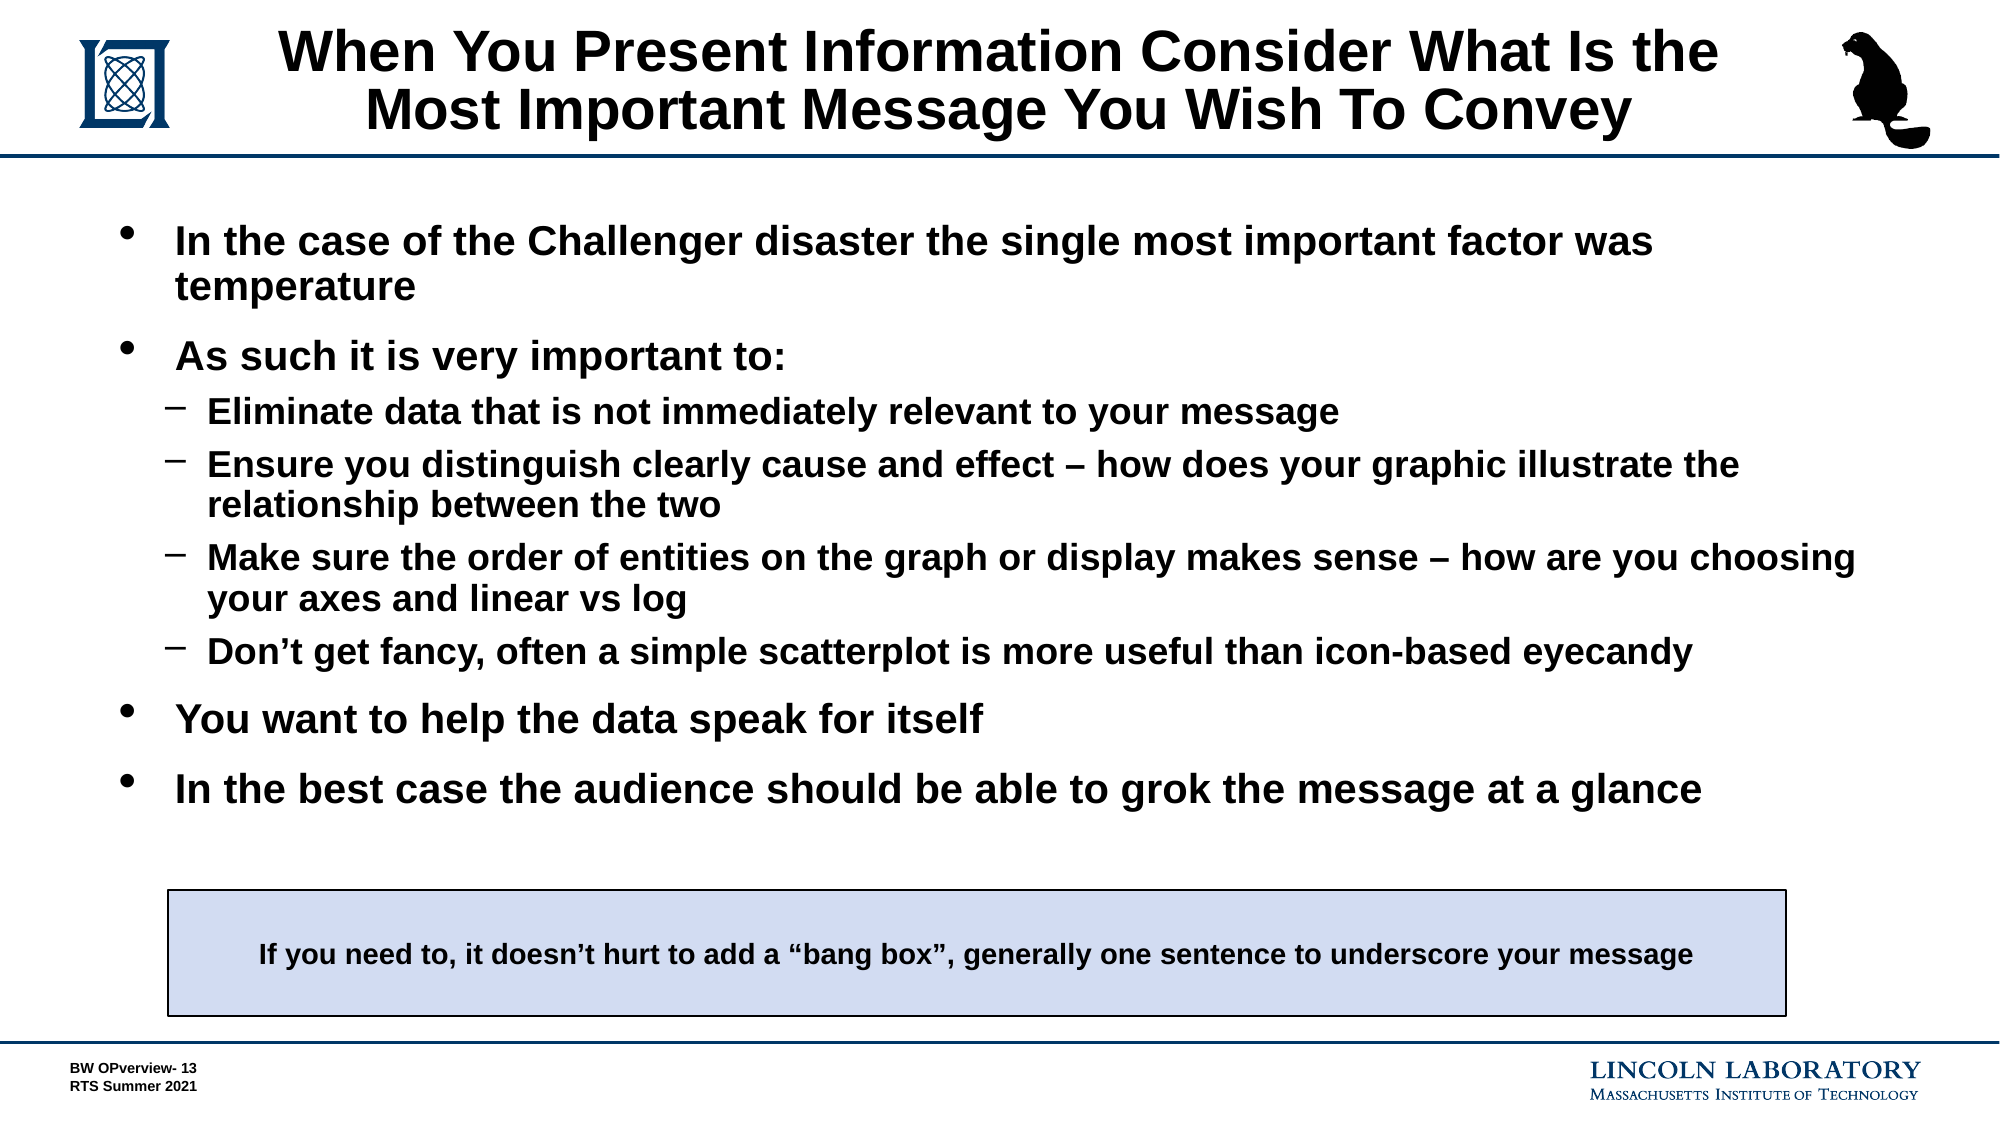

# When You Present Information Consider What Is the Most Important Message You Wish To Convey
In the case of the Challenger disaster the single most important factor was temperature
As such it is very important to:
Eliminate data that is not immediately relevant to your message
Ensure you distinguish clearly cause and effect – how does your graphic illustrate the relationship between the two
Make sure the order of entities on the graph or display makes sense – how are you choosing your axes and linear vs log
Don’t get fancy, often a simple scatterplot is more useful than icon-based eyecandy
You want to help the data speak for itself
In the best case the audience should be able to grok the message at a glance

If you need to, it doesn’t hurt to add a “bang box”, generally one sentence to underscore your message